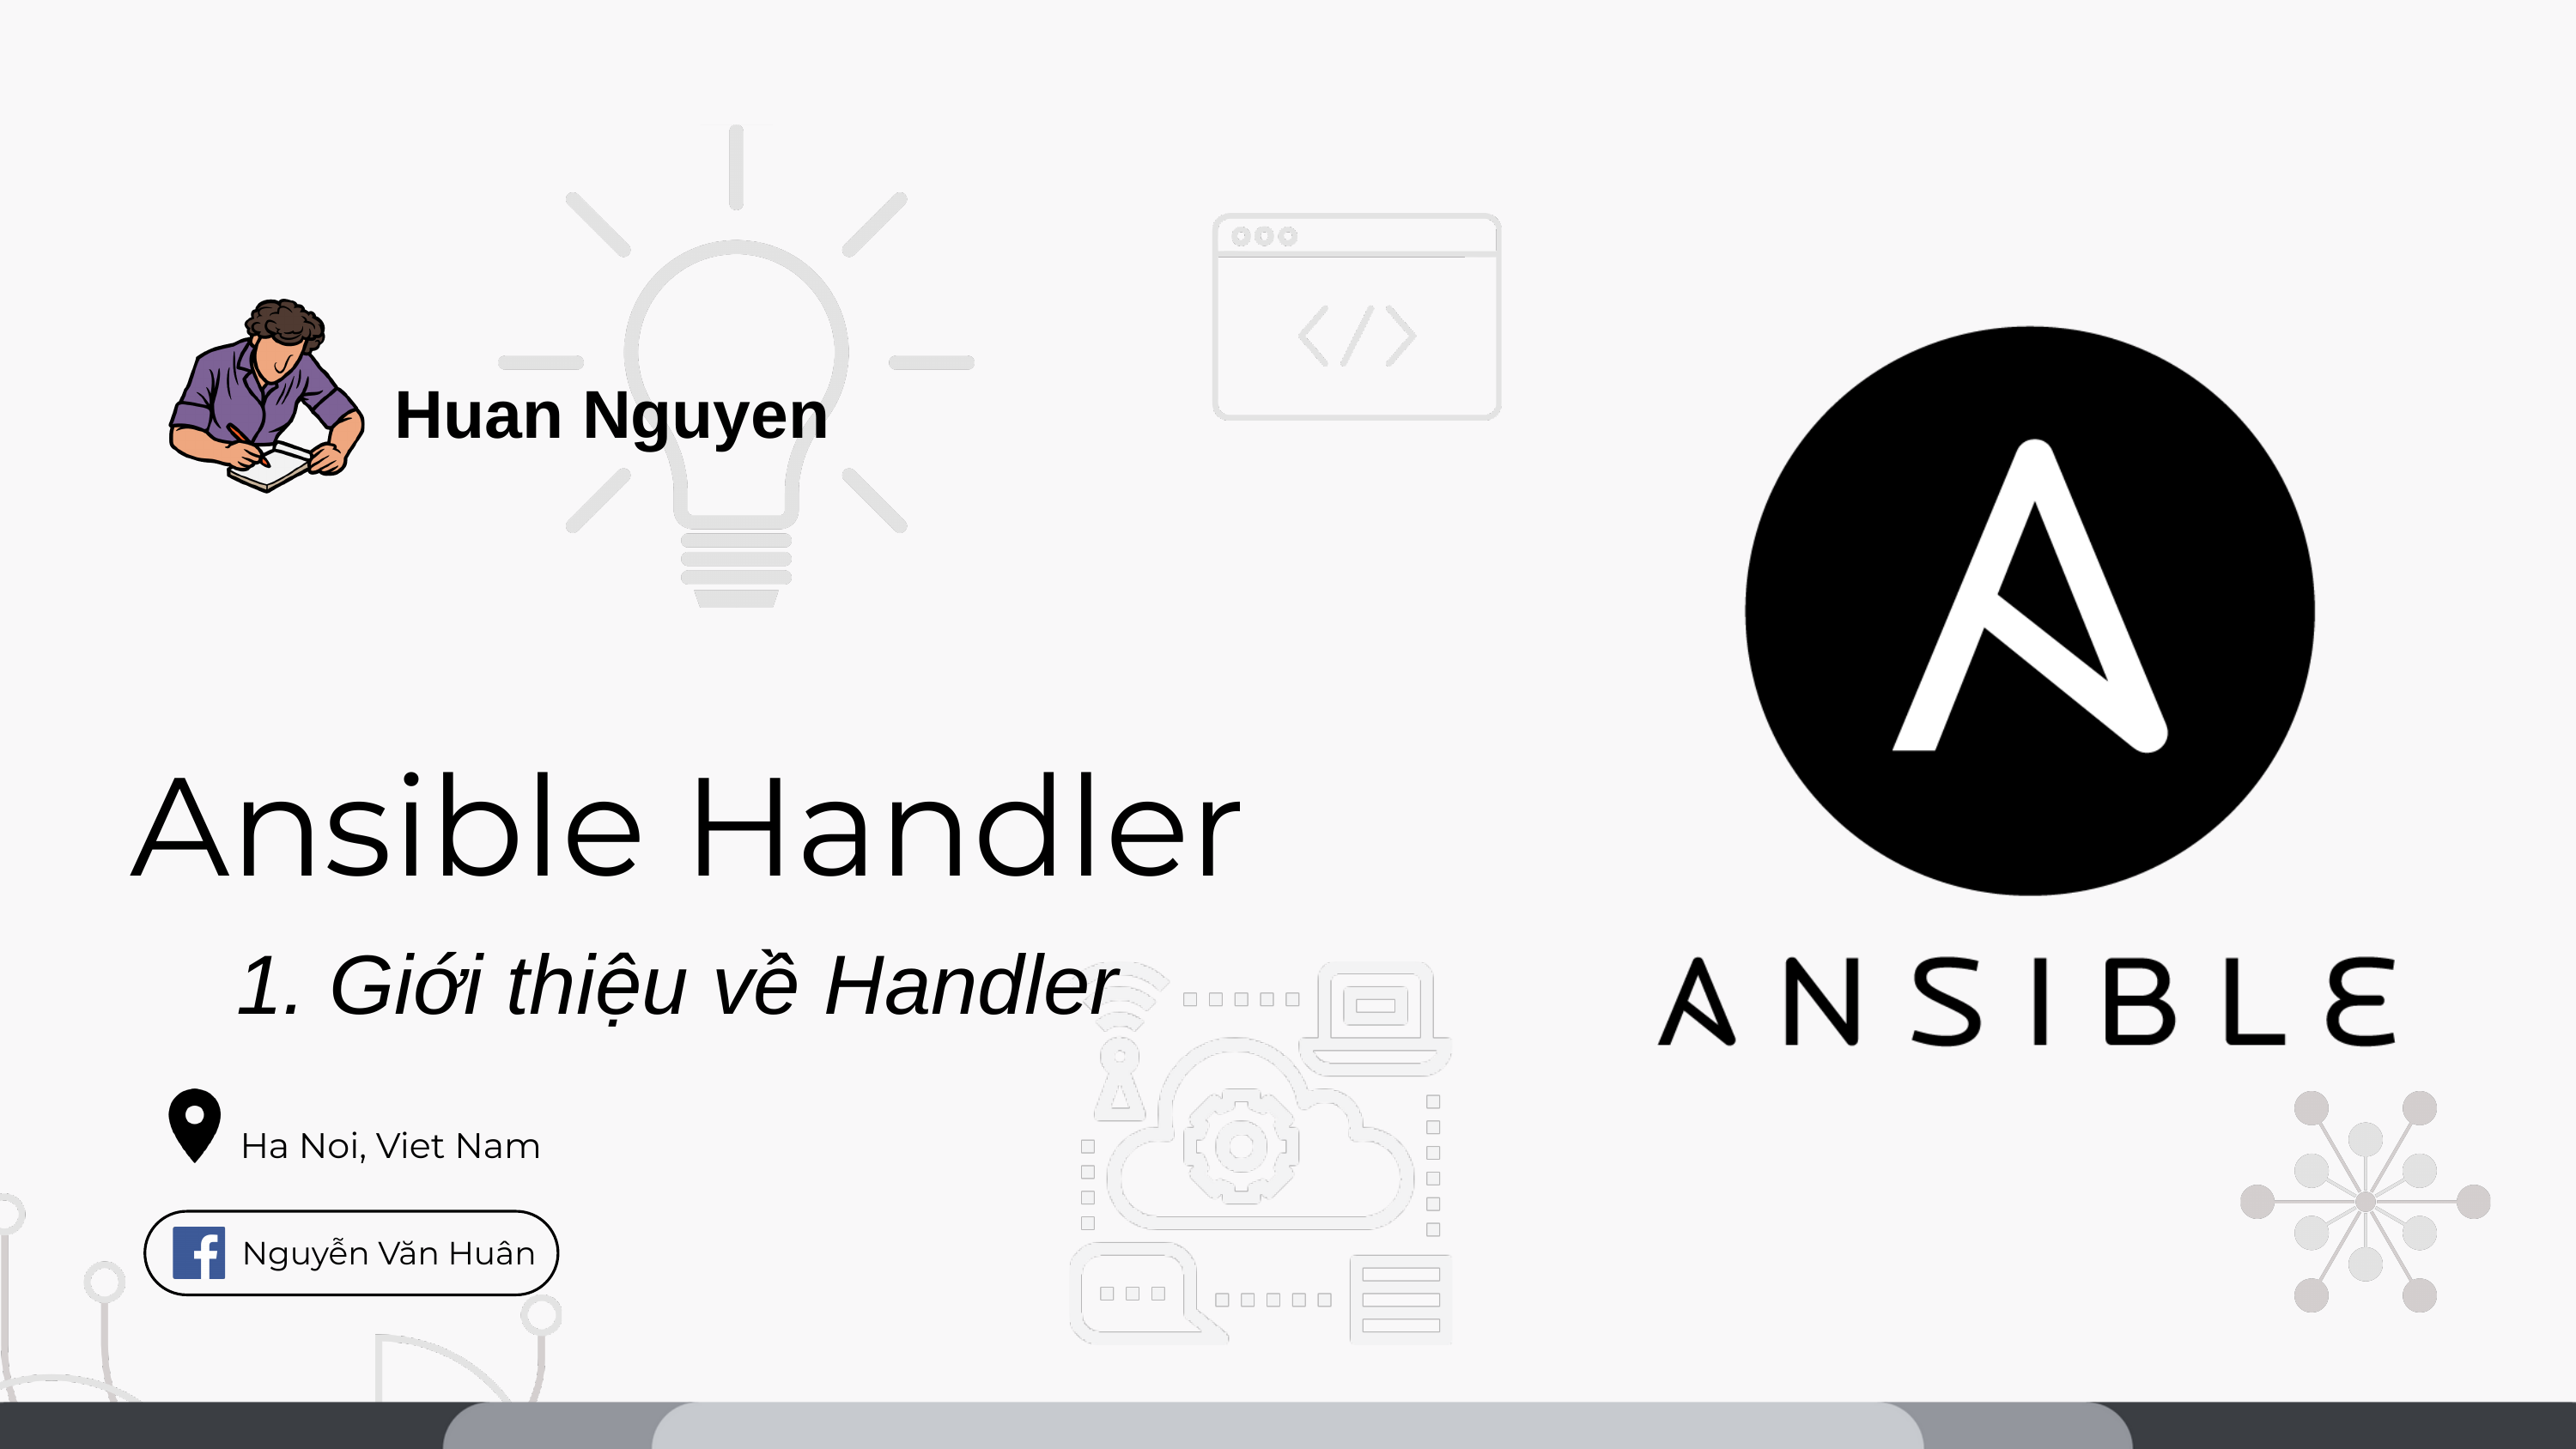

Huan Nguyen
Ansible Handler
1. Giới thiệu về Handler

Ha Noi, Viet Nam

         Nguyễn Văn Huân